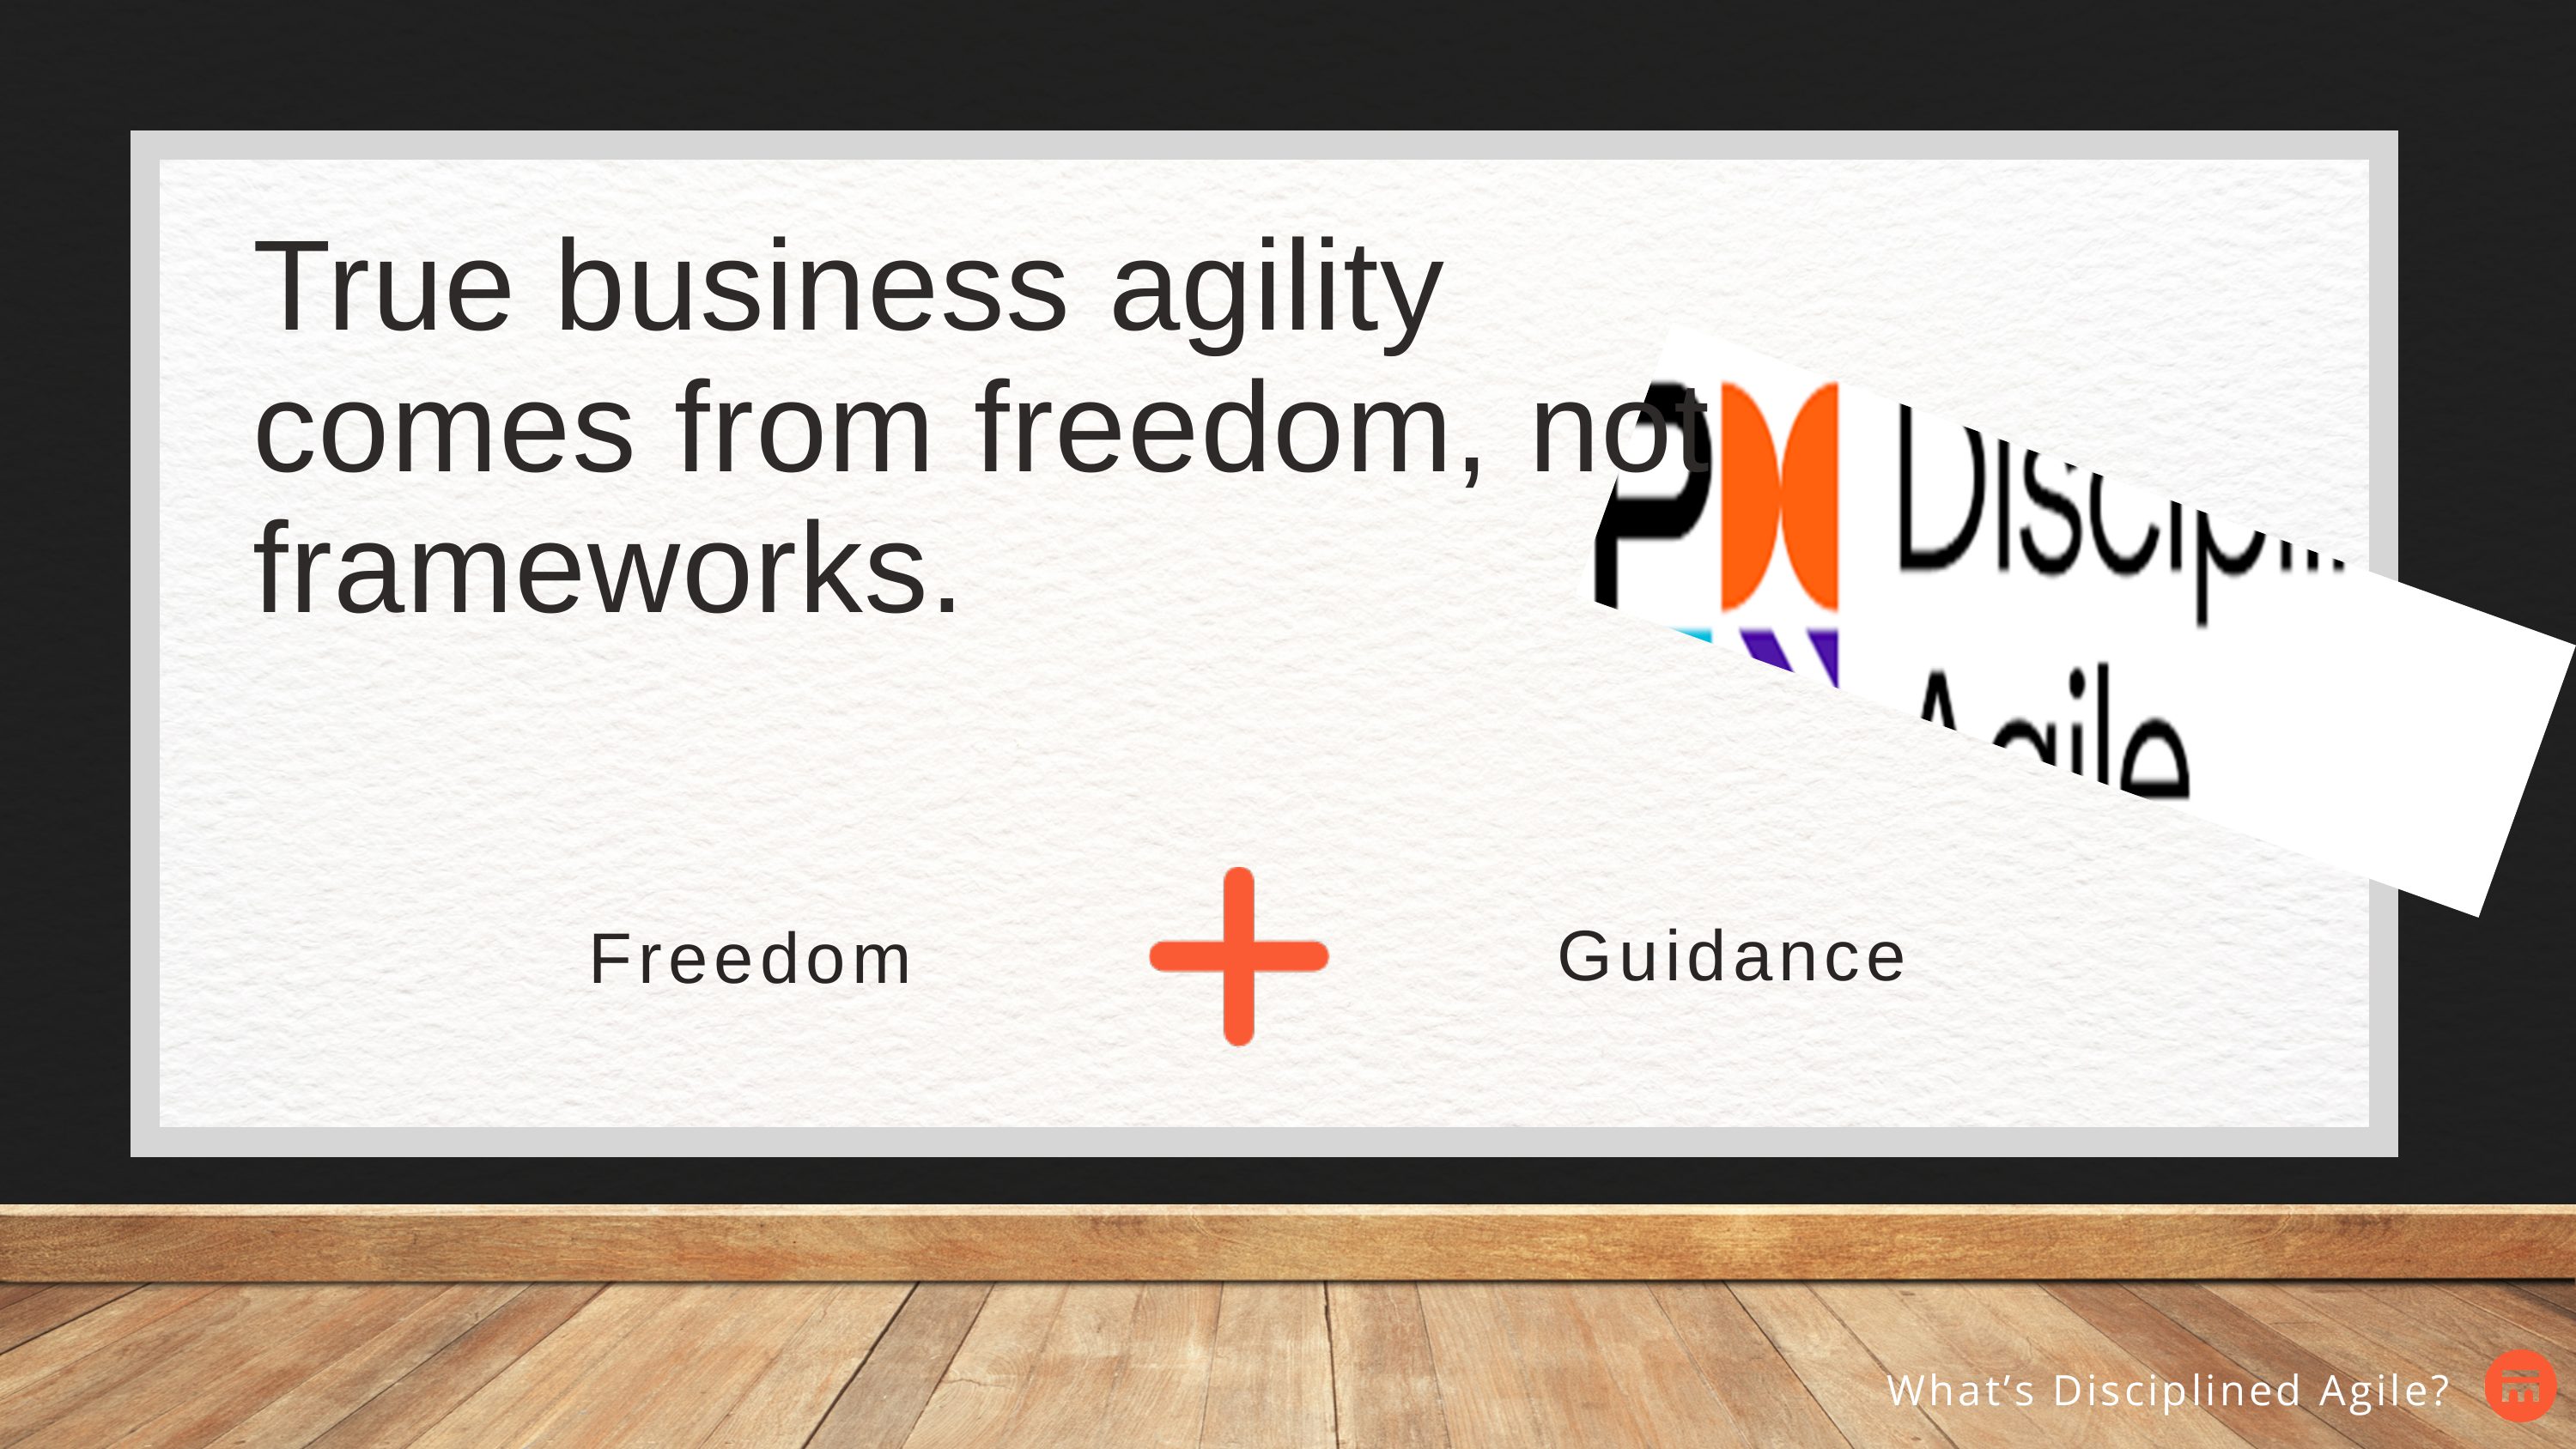

True business agility comes from freedom, not frameworks.

Guidance
Freedom

What’s Disciplined Agile?